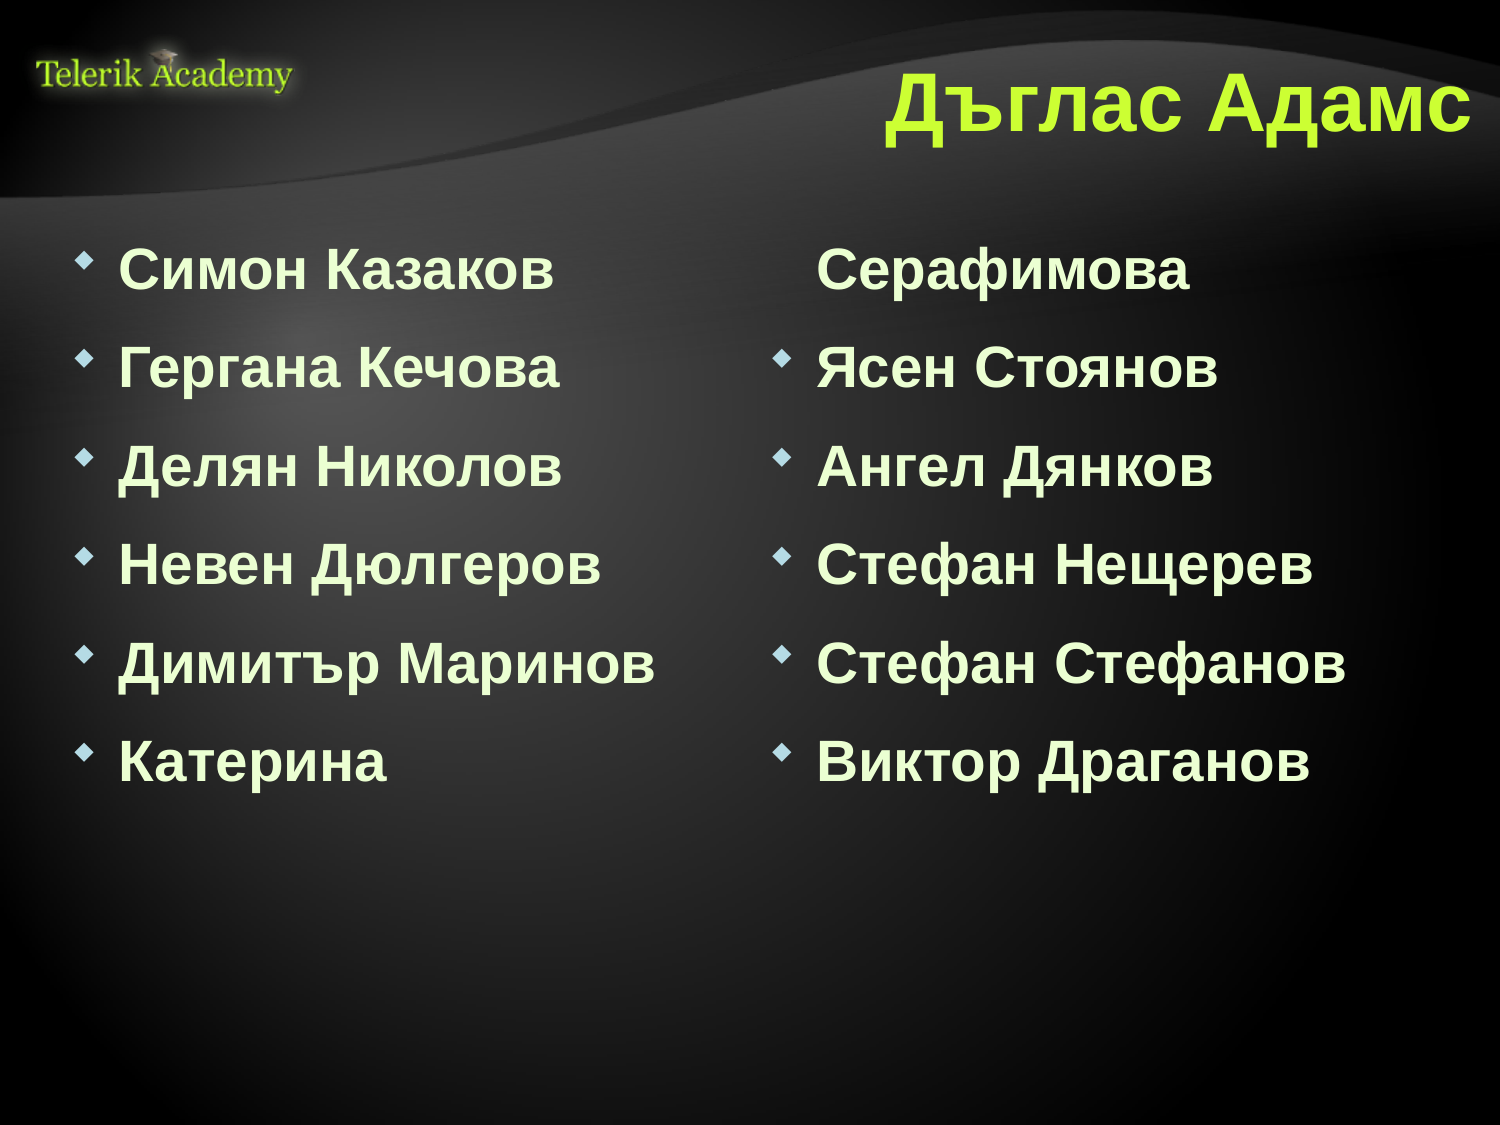

Дъглас Адамс
Симон Казаков
Гергана Кечова
Делян Николов
Невен Дюлгеров
Димитър Маринов
Катерина Серафимова
Ясен Стоянов
Ангел Дянков
Стефан Нещерев
Стефан Стефанов
Виктор Драганов